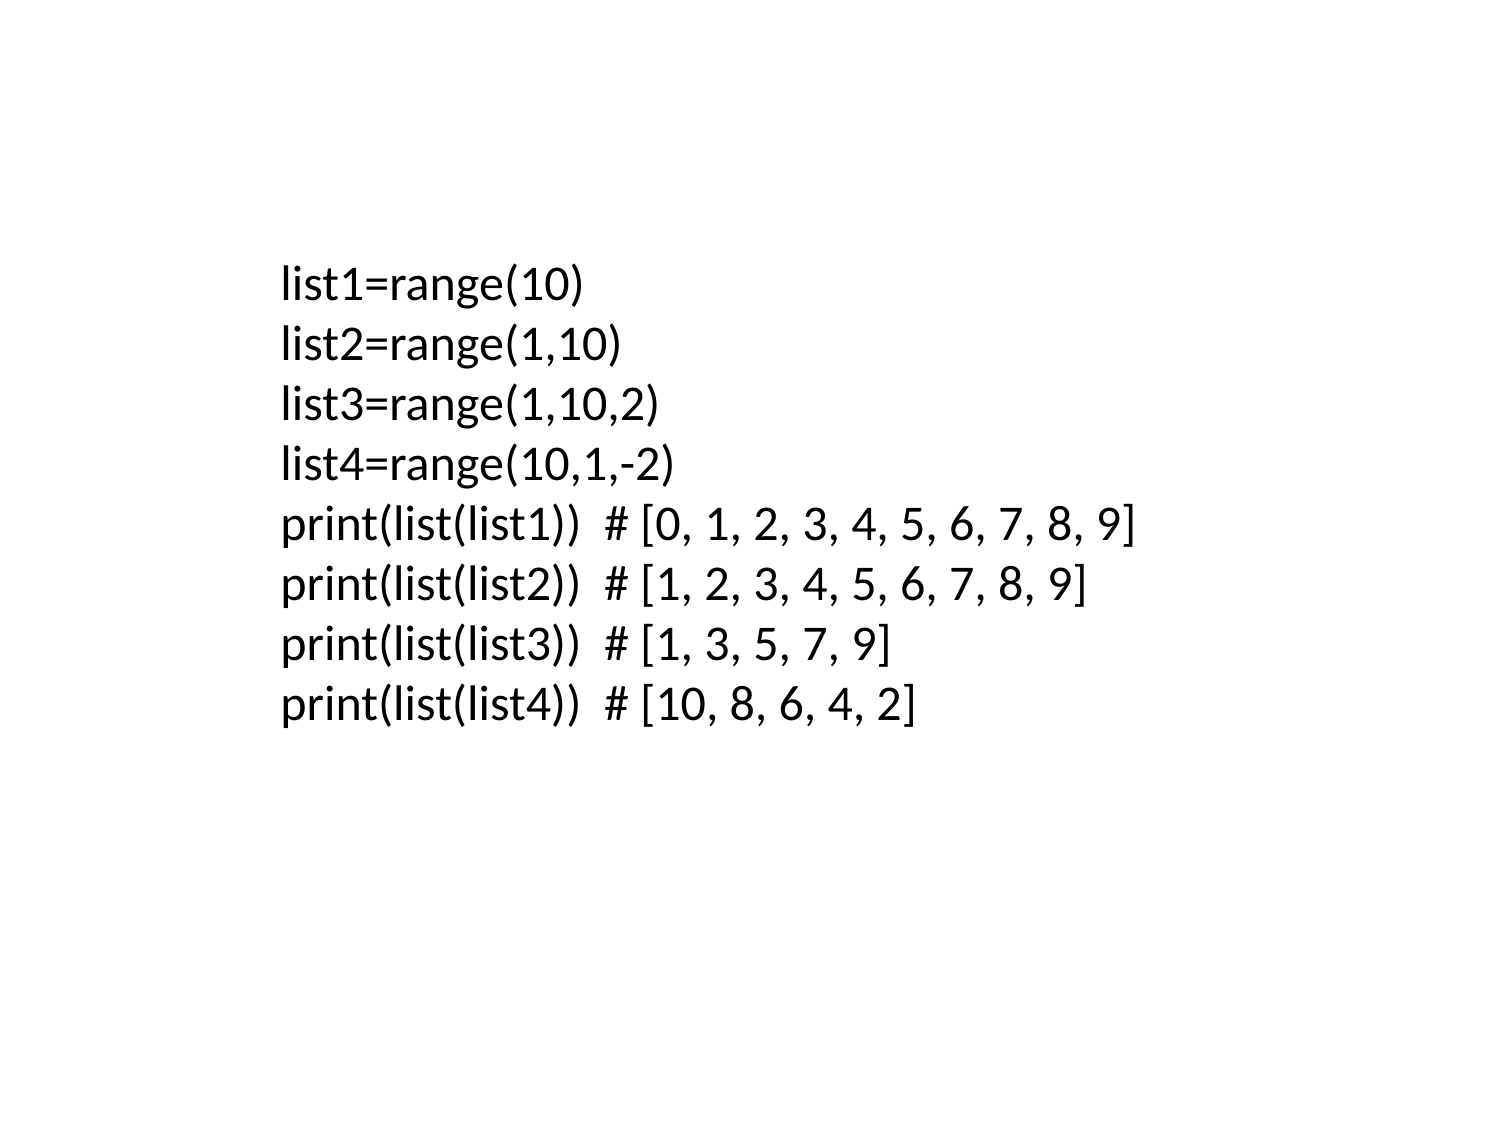

list1=range(10)
list2=range(1,10)
list3=range(1,10,2)
list4=range(10,1,-2)
print(list(list1))  # [0, 1, 2, 3, 4, 5, 6, 7, 8, 9]
print(list(list2))  # [1, 2, 3, 4, 5, 6, 7, 8, 9]
print(list(list3))  # [1, 3, 5, 7, 9]
print(list(list4))  # [10, 8, 6, 4, 2]